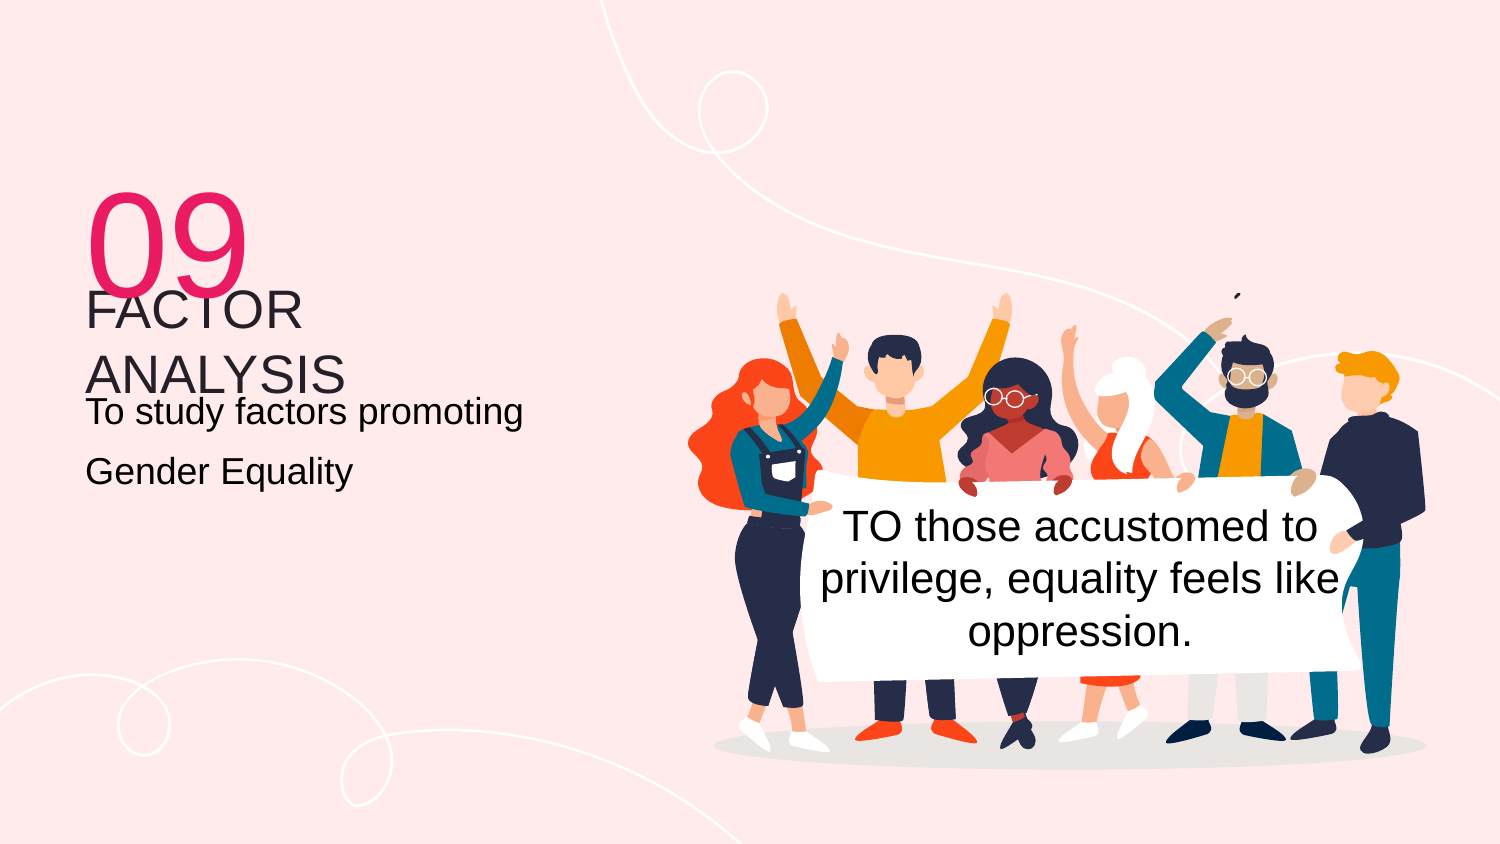

09
# FACTOR ANALYSIS

TO those accustomed to privilege, equality feels like oppression.

To study factors promoting Gender Equality